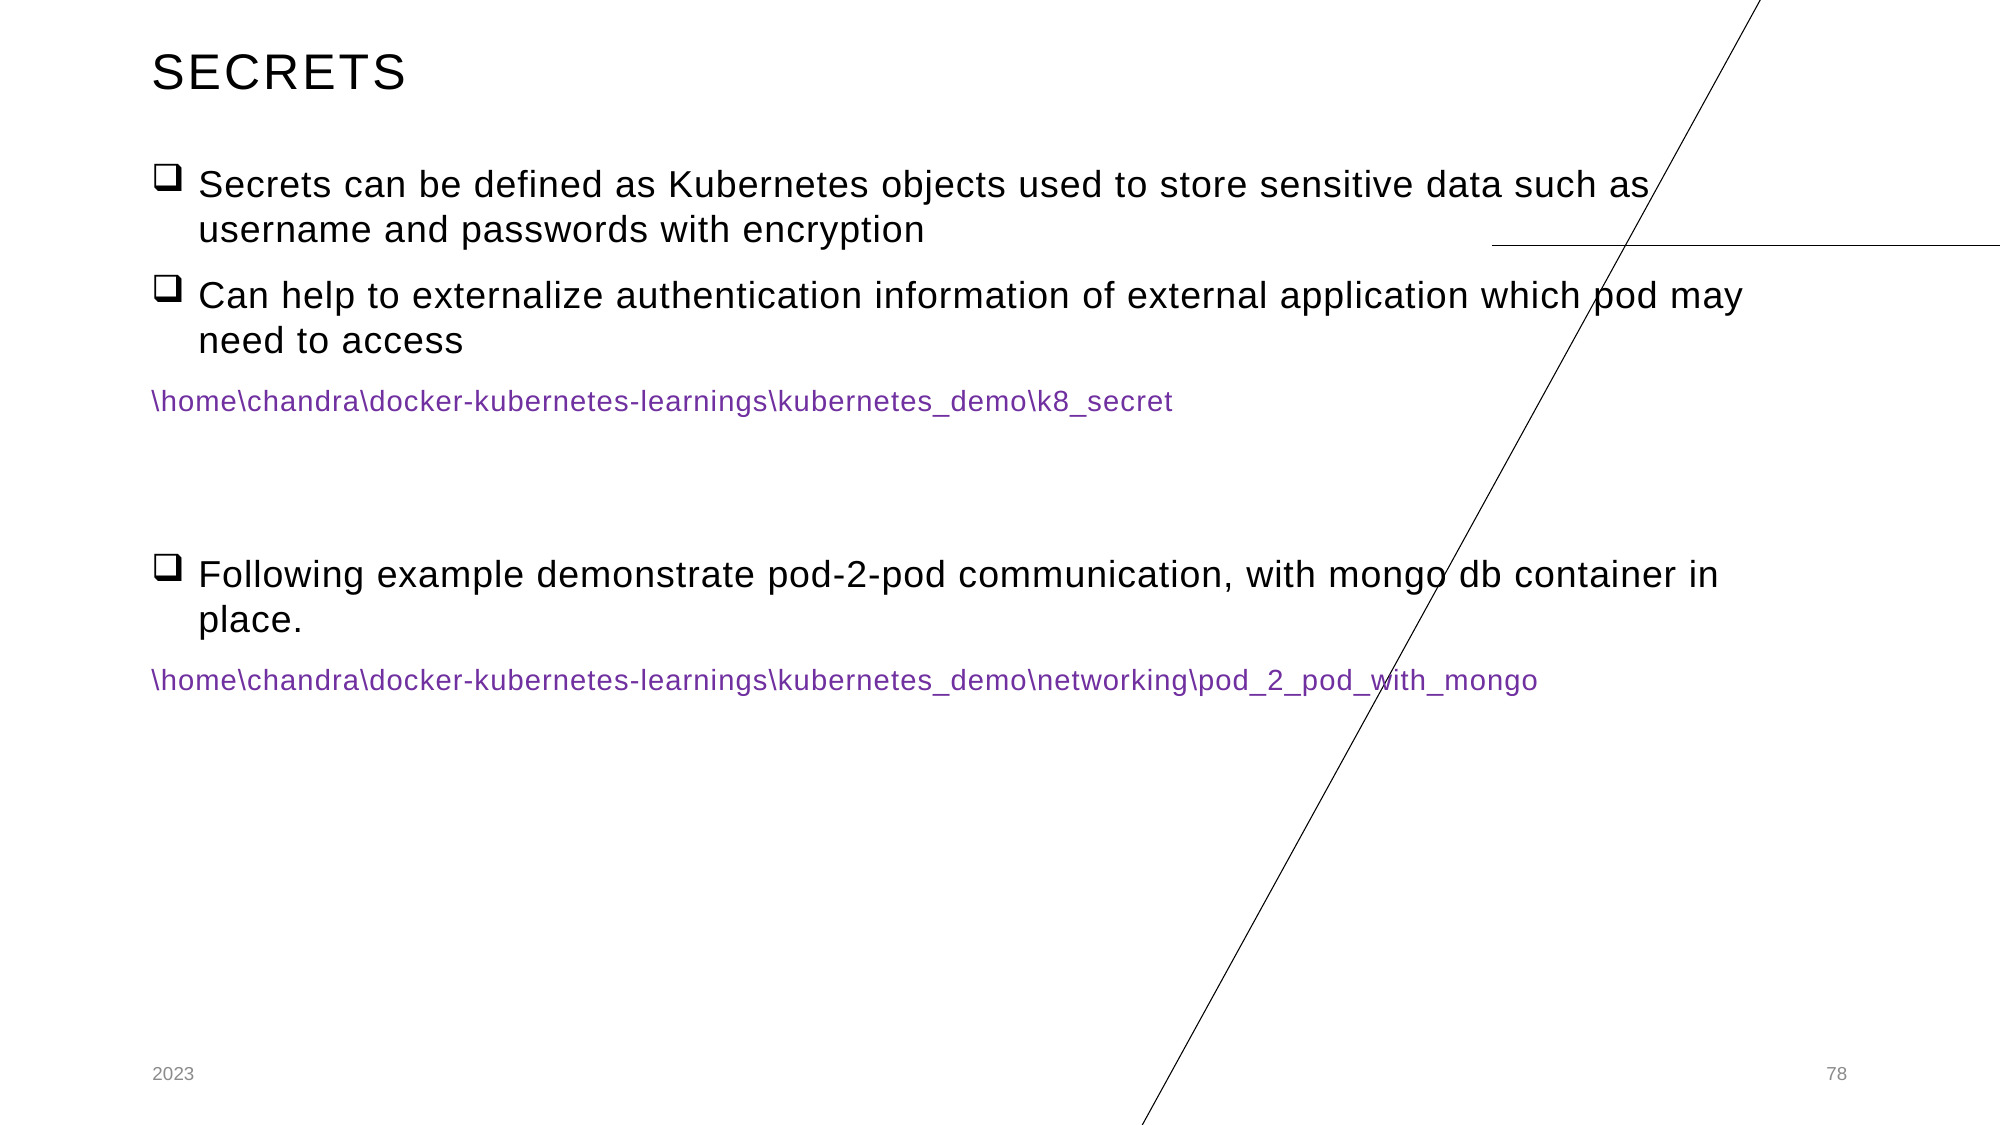

# Secrets
Secrets can be defined as Kubernetes objects used to store sensitive data such as username and passwords with encryption
Can help to externalize authentication information of external application which pod may need to access
\home\chandra\docker-kubernetes-learnings\kubernetes_demo\k8_secret

Following example demonstrate pod-2-pod communication, with mongo db container in place.
\home\chandra\docker-kubernetes-learnings\kubernetes_demo\networking\pod_2_pod_with_mongo

2023
78